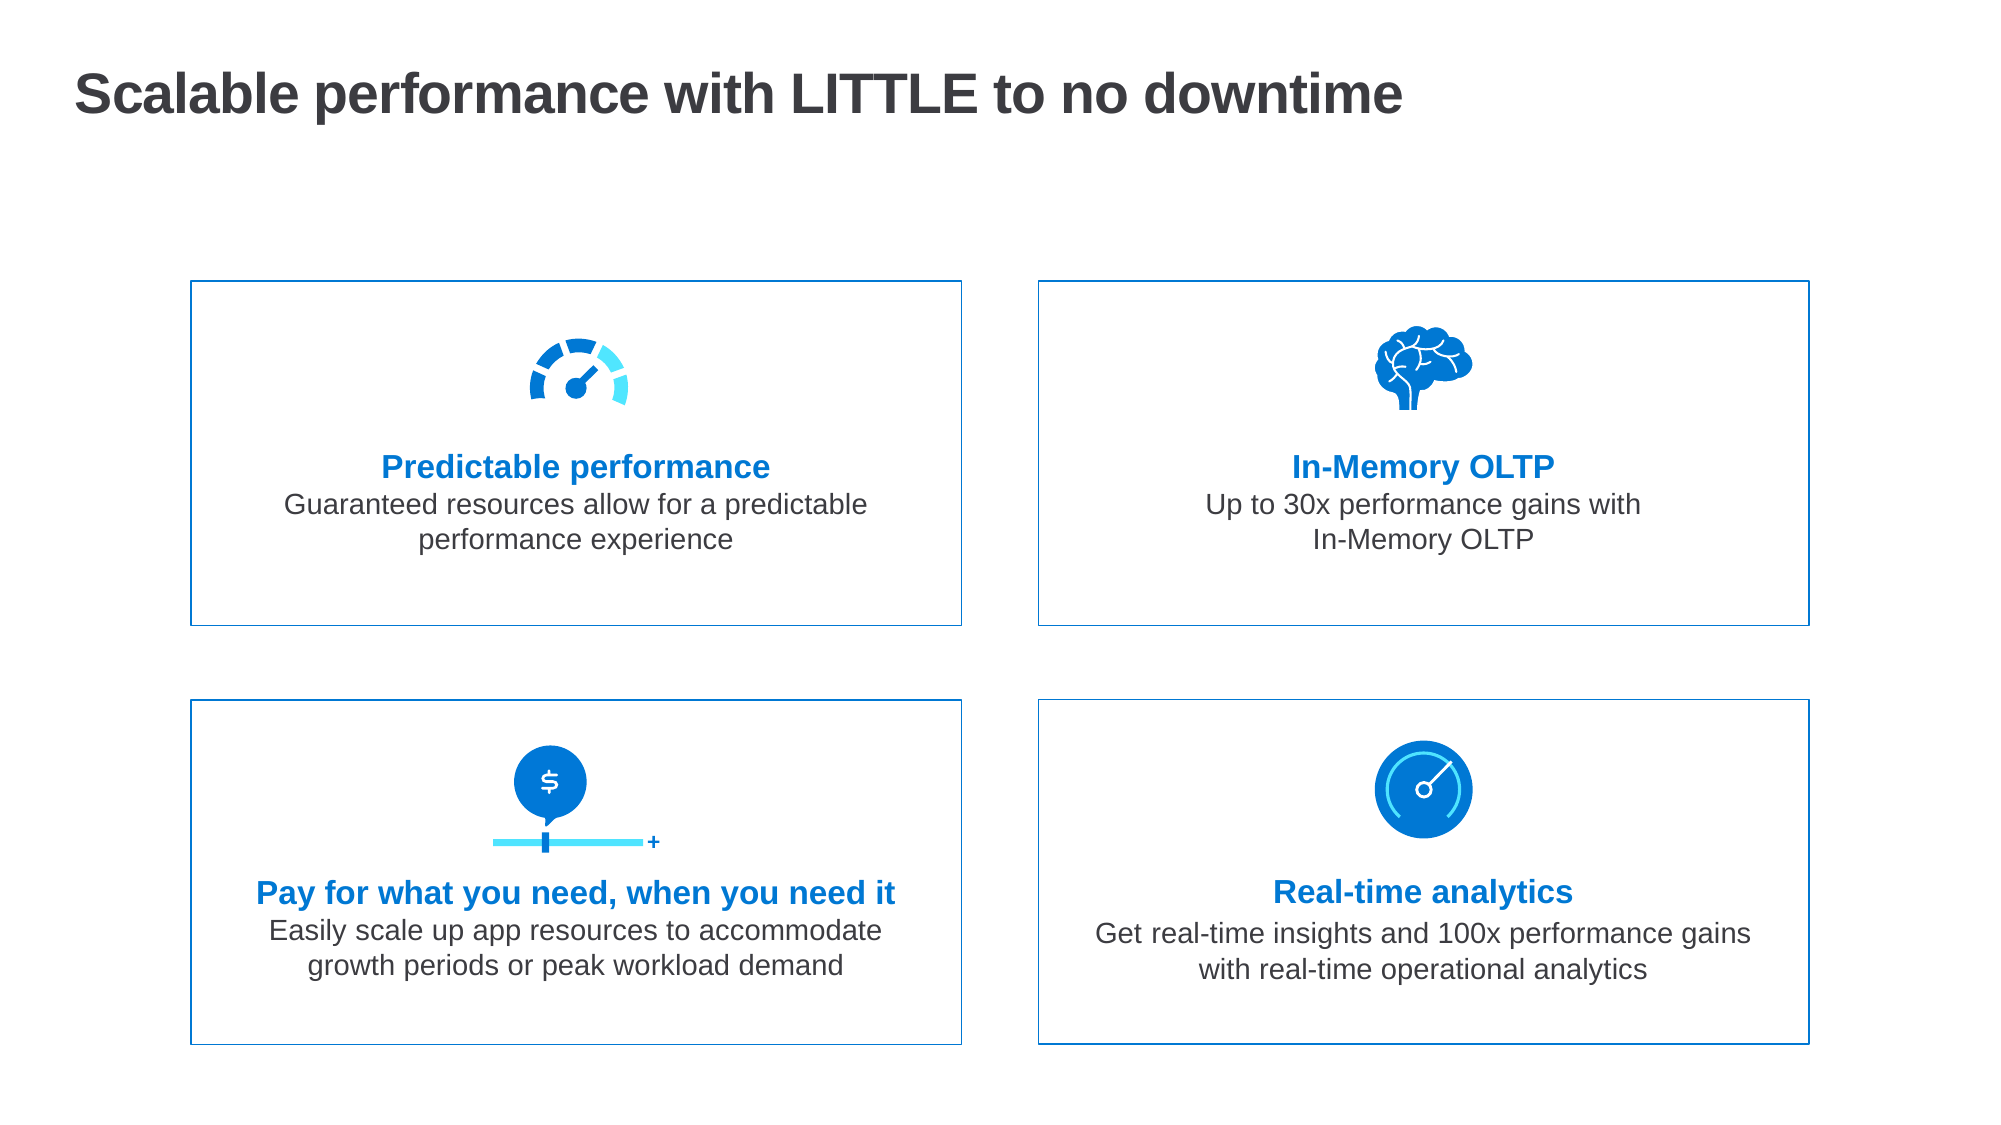

# Scalable performance with LITTLE to no downtime

Predictable performance
Guaranteed resources allow for a predictable performance experience
In-Memory OLTP
Up to 30x performance gains with
In-Memory OLTP

Real-time analytics
Get real-time insights and 100x performance gains with real-time operational analytics
Pay for what you need, when you need it
Easily scale up app resources to accommodate growth periods or peak workload demand